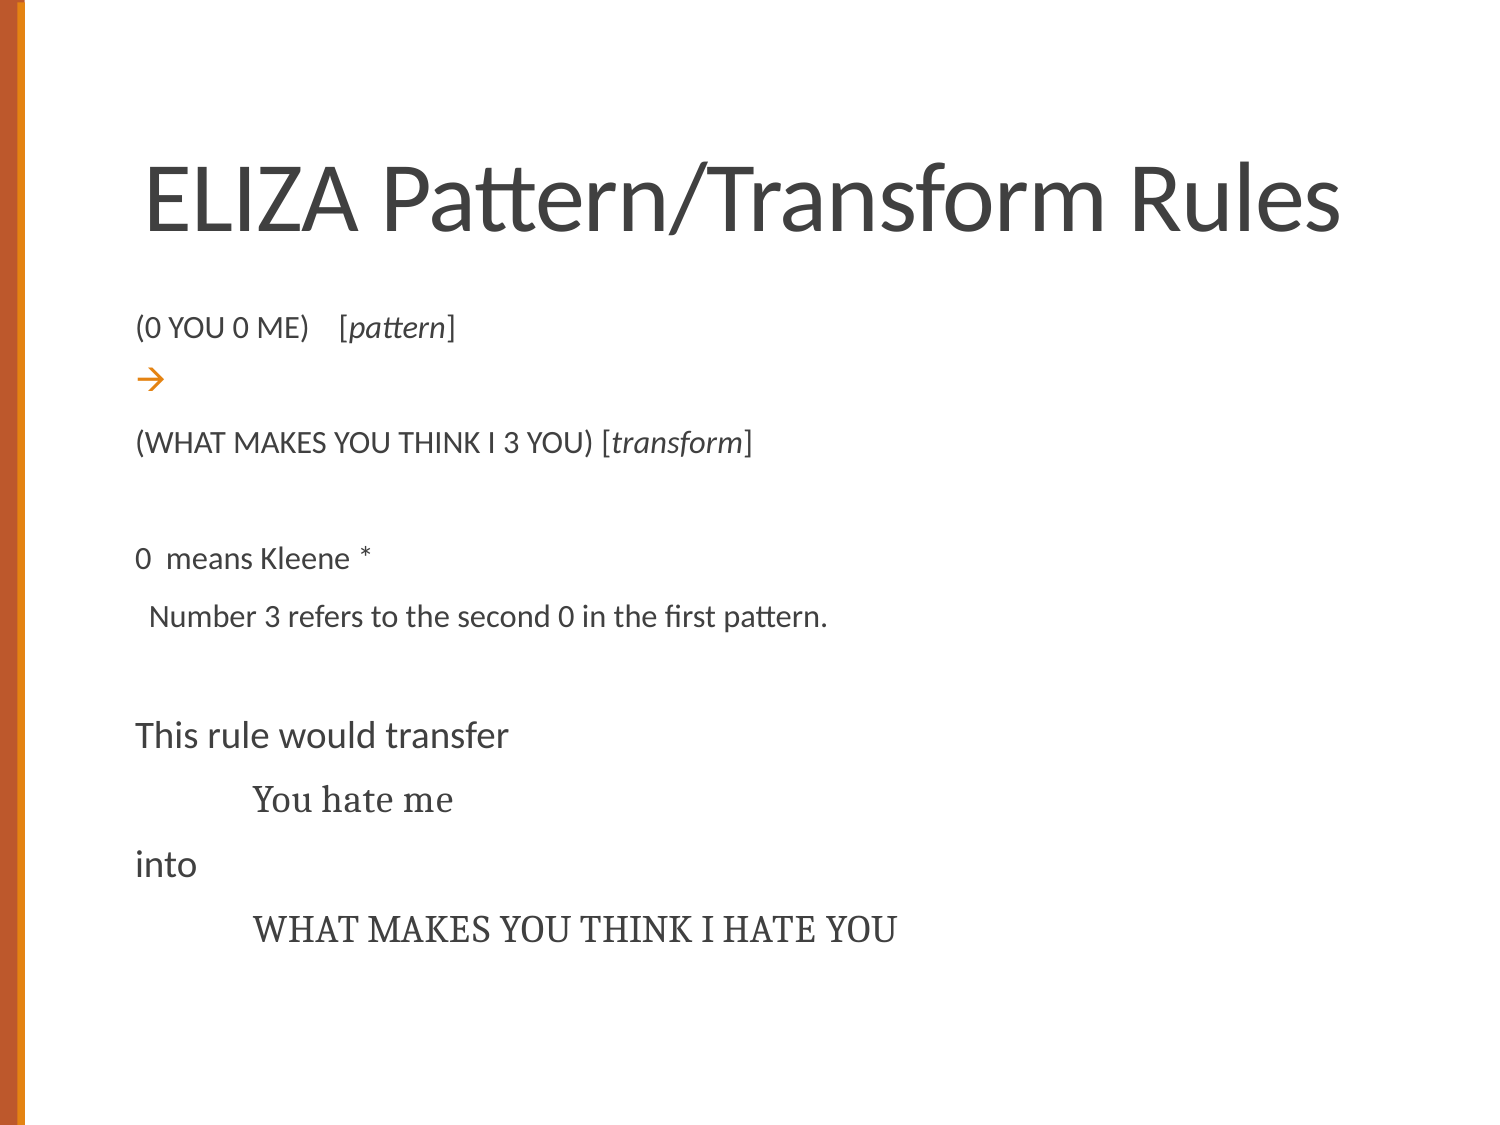

# ELIZA Pattern/Transform Rules
(0 YOU 0 ME)    [pattern]

(WHAT MAKES YOU THINK I 3 YOU) [transform]

0  means Kleene *
Number 3 refers to the second 0 in the first pattern.

This rule would transfer
		You hate me
into
	WHAT MAKES YOU THINK I HATE YOU